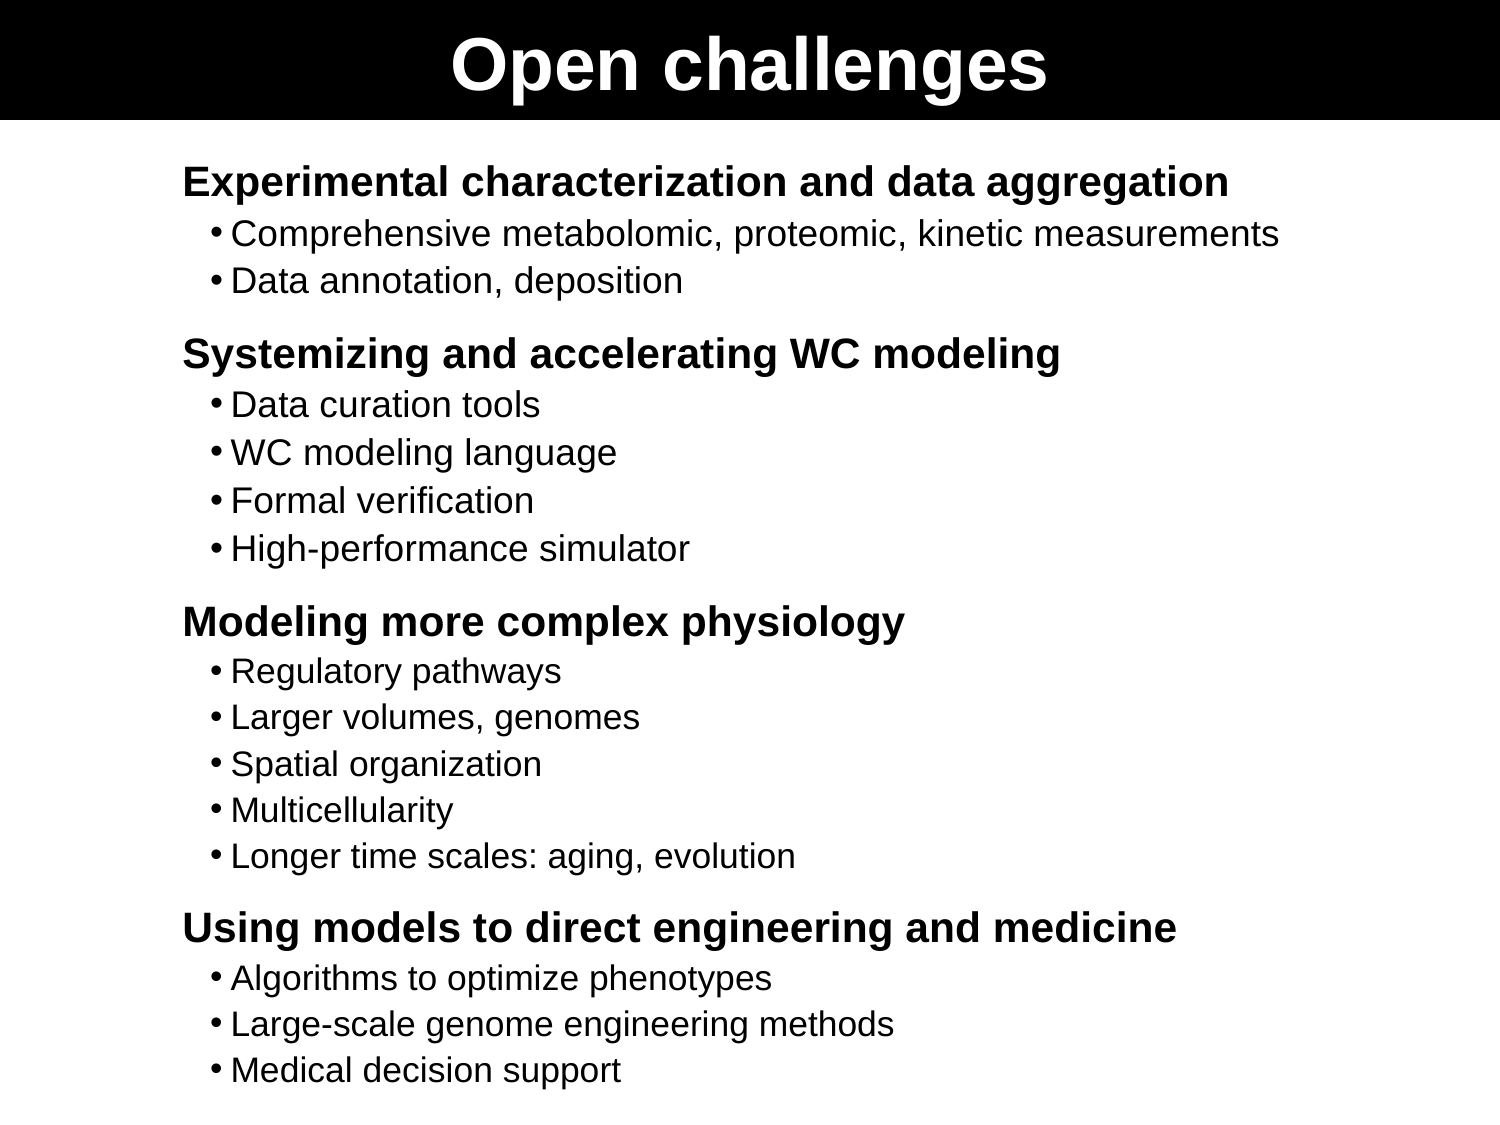

# Open challenges
Experimental characterization and data aggregation
Comprehensive metabolomic, proteomic, kinetic measurements
Data annotation, deposition
Systemizing and accelerating WC modeling
Data curation tools
WC modeling language
Formal verification
High-performance simulator
Modeling more complex physiology
Regulatory pathways
Larger volumes, genomes
Spatial organization
Multicellularity
Longer time scales: aging, evolution
Using models to direct engineering and medicine
Algorithms to optimize phenotypes
Large-scale genome engineering methods
Medical decision support